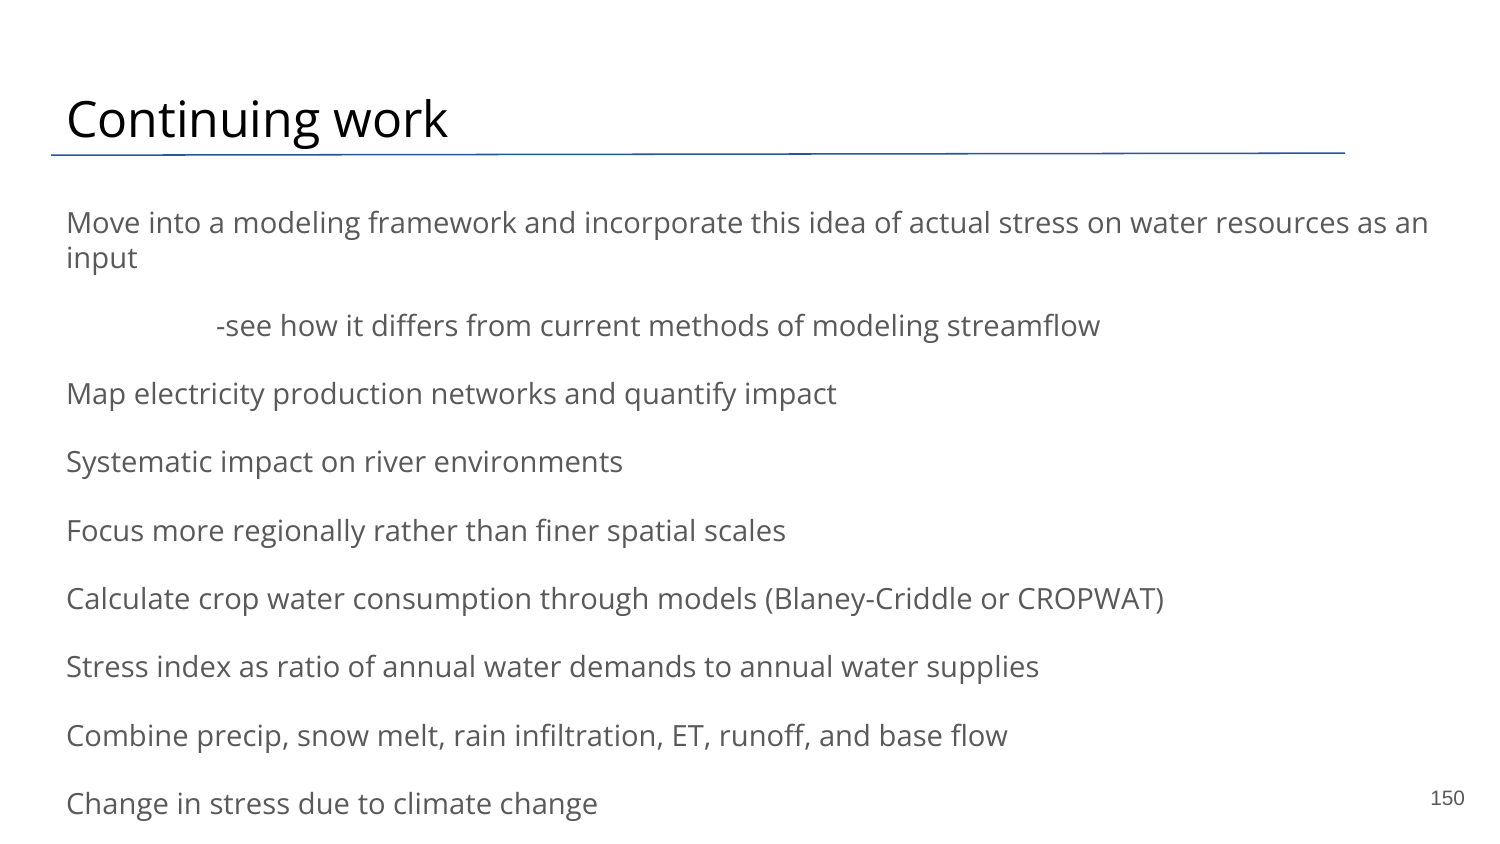

# Continuing work
Move into a modeling framework and incorporate this idea of actual stress on water resources as an input
	-see how it differs from current methods of modeling streamflow
Map electricity production networks and quantify impact
Systematic impact on river environments
Focus more regionally rather than finer spatial scales
Calculate crop water consumption through models (Blaney-Criddle or CROPWAT)
Stress index as ratio of annual water demands to annual water supplies
Combine precip, snow melt, rain infiltration, ET, runoff, and base flow
Change in stress due to climate change

150